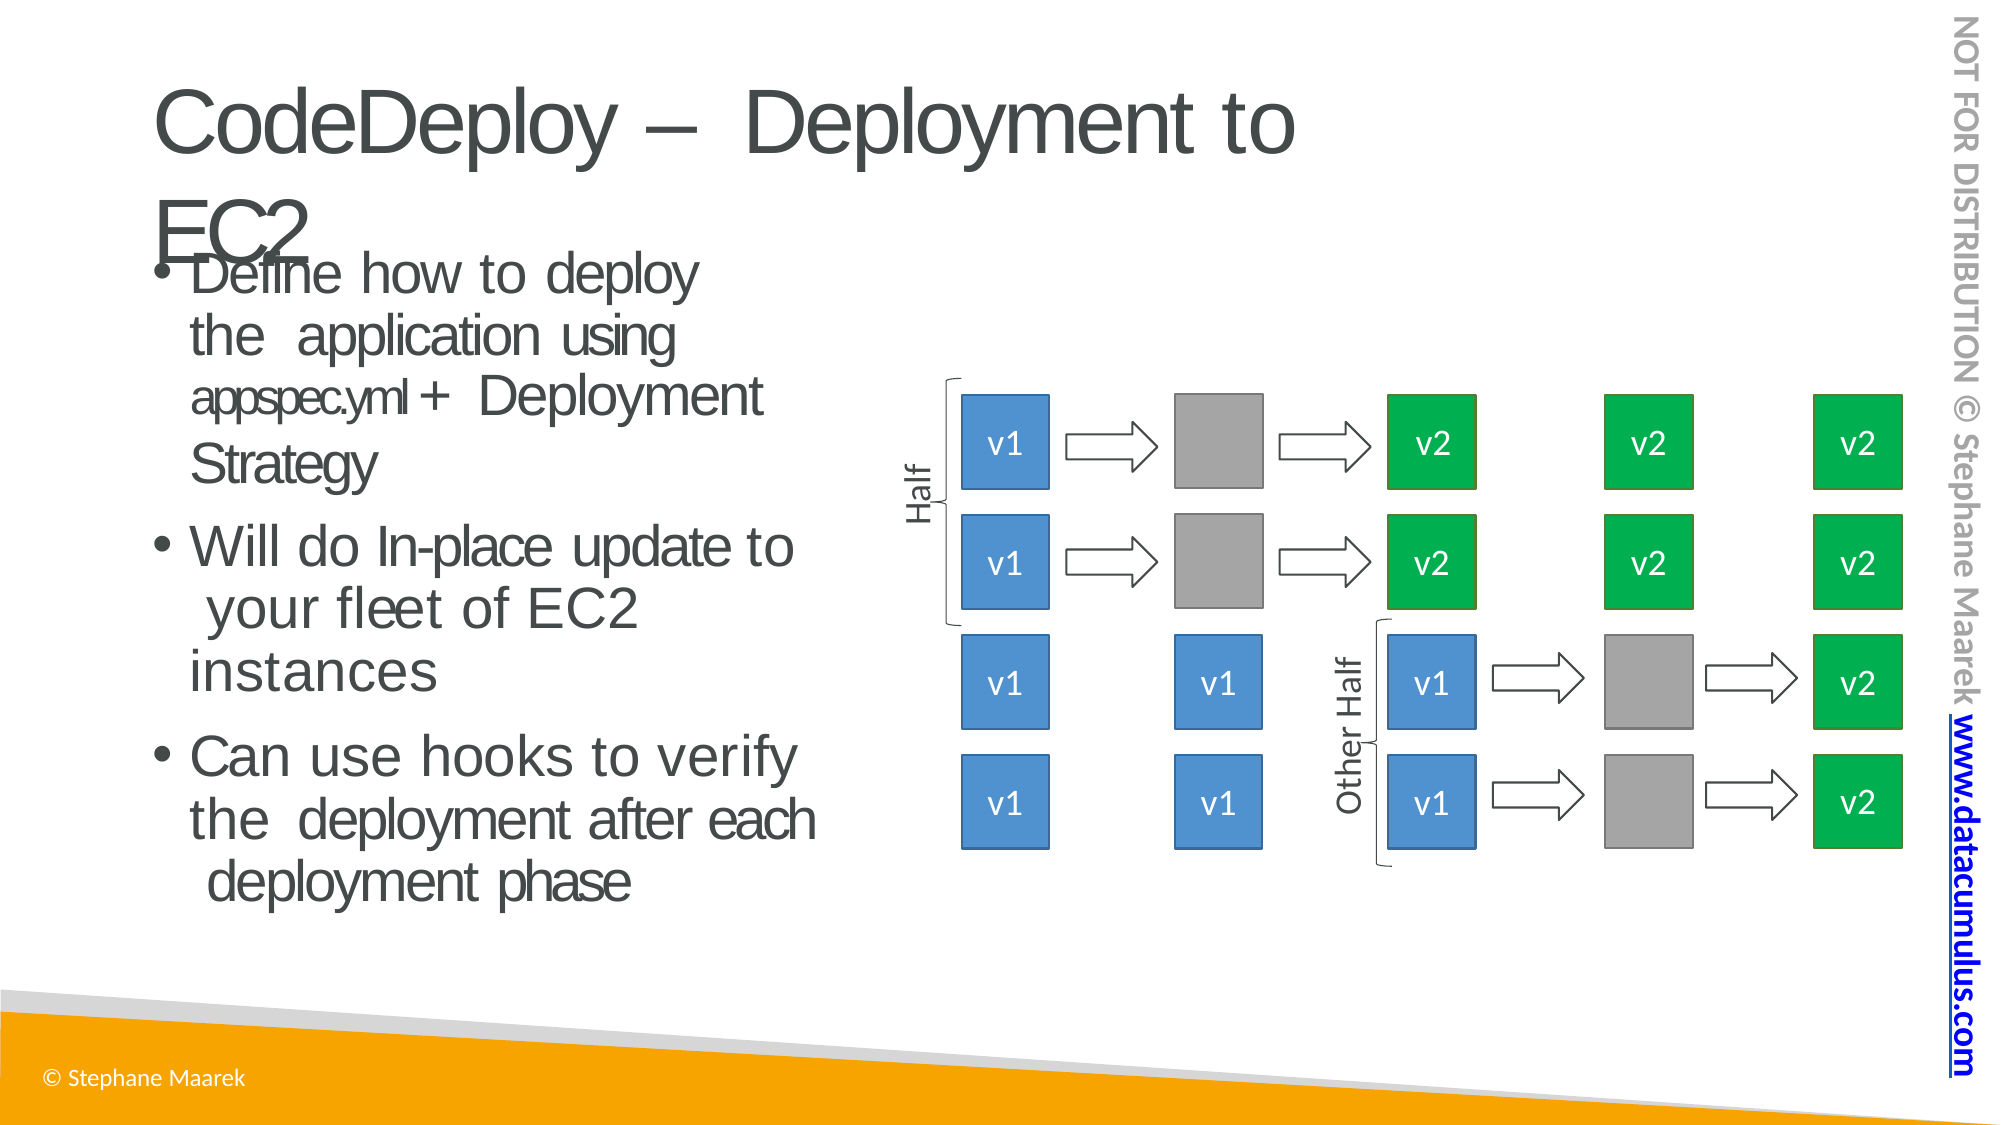

NOT FOR DISTRIBUTION © Stephane Maarek www.datacumulus.com
# CodeDeploy – Deployment to EC2
Define how to deploy the  application using
appspec.yml + Deployment  Strategy
Will do In-place update to  your fleet of EC2 instances
Can use hooks to verify the  deployment after each  deployment phase

v1	v2
v2
v2

Half

v1
v2
v2
v2

Other Half
v1
v1
v1
v2

v2
v1
v1
v1
© Stephane Maarek